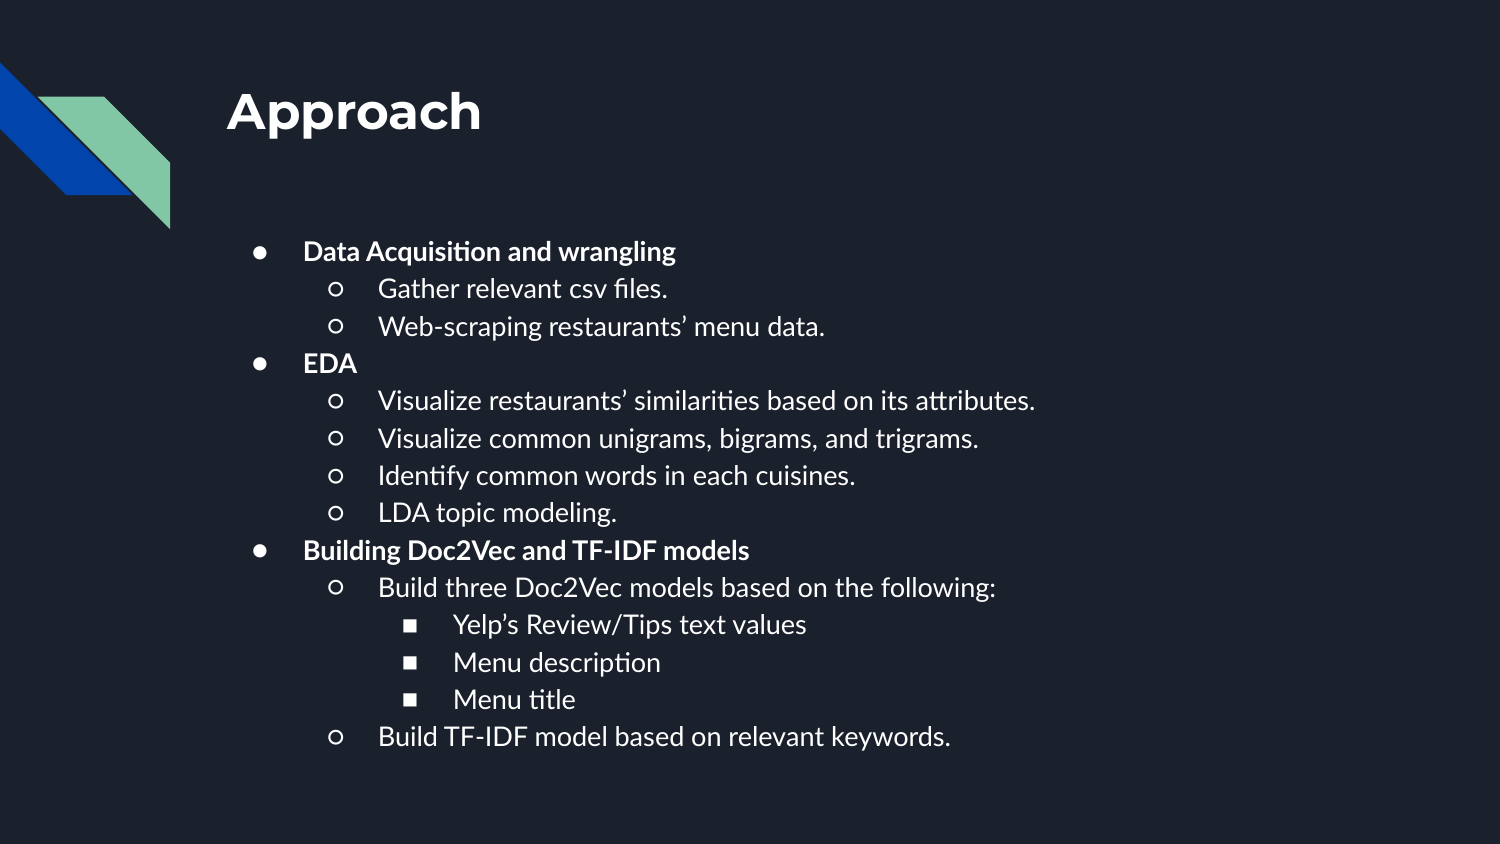

# Approach
Data Acquisition and wrangling
Gather relevant csv files.
Web-scraping restaurants’ menu data.
EDA
Visualize restaurants’ similarities based on its attributes.
Visualize common unigrams, bigrams, and trigrams.
Identify common words in each cuisines.
LDA topic modeling.
Building Doc2Vec and TF-IDF models
Build three Doc2Vec models based on the following:
Yelp’s Review/Tips text values
Menu description
Menu title
Build TF-IDF model based on relevant keywords.